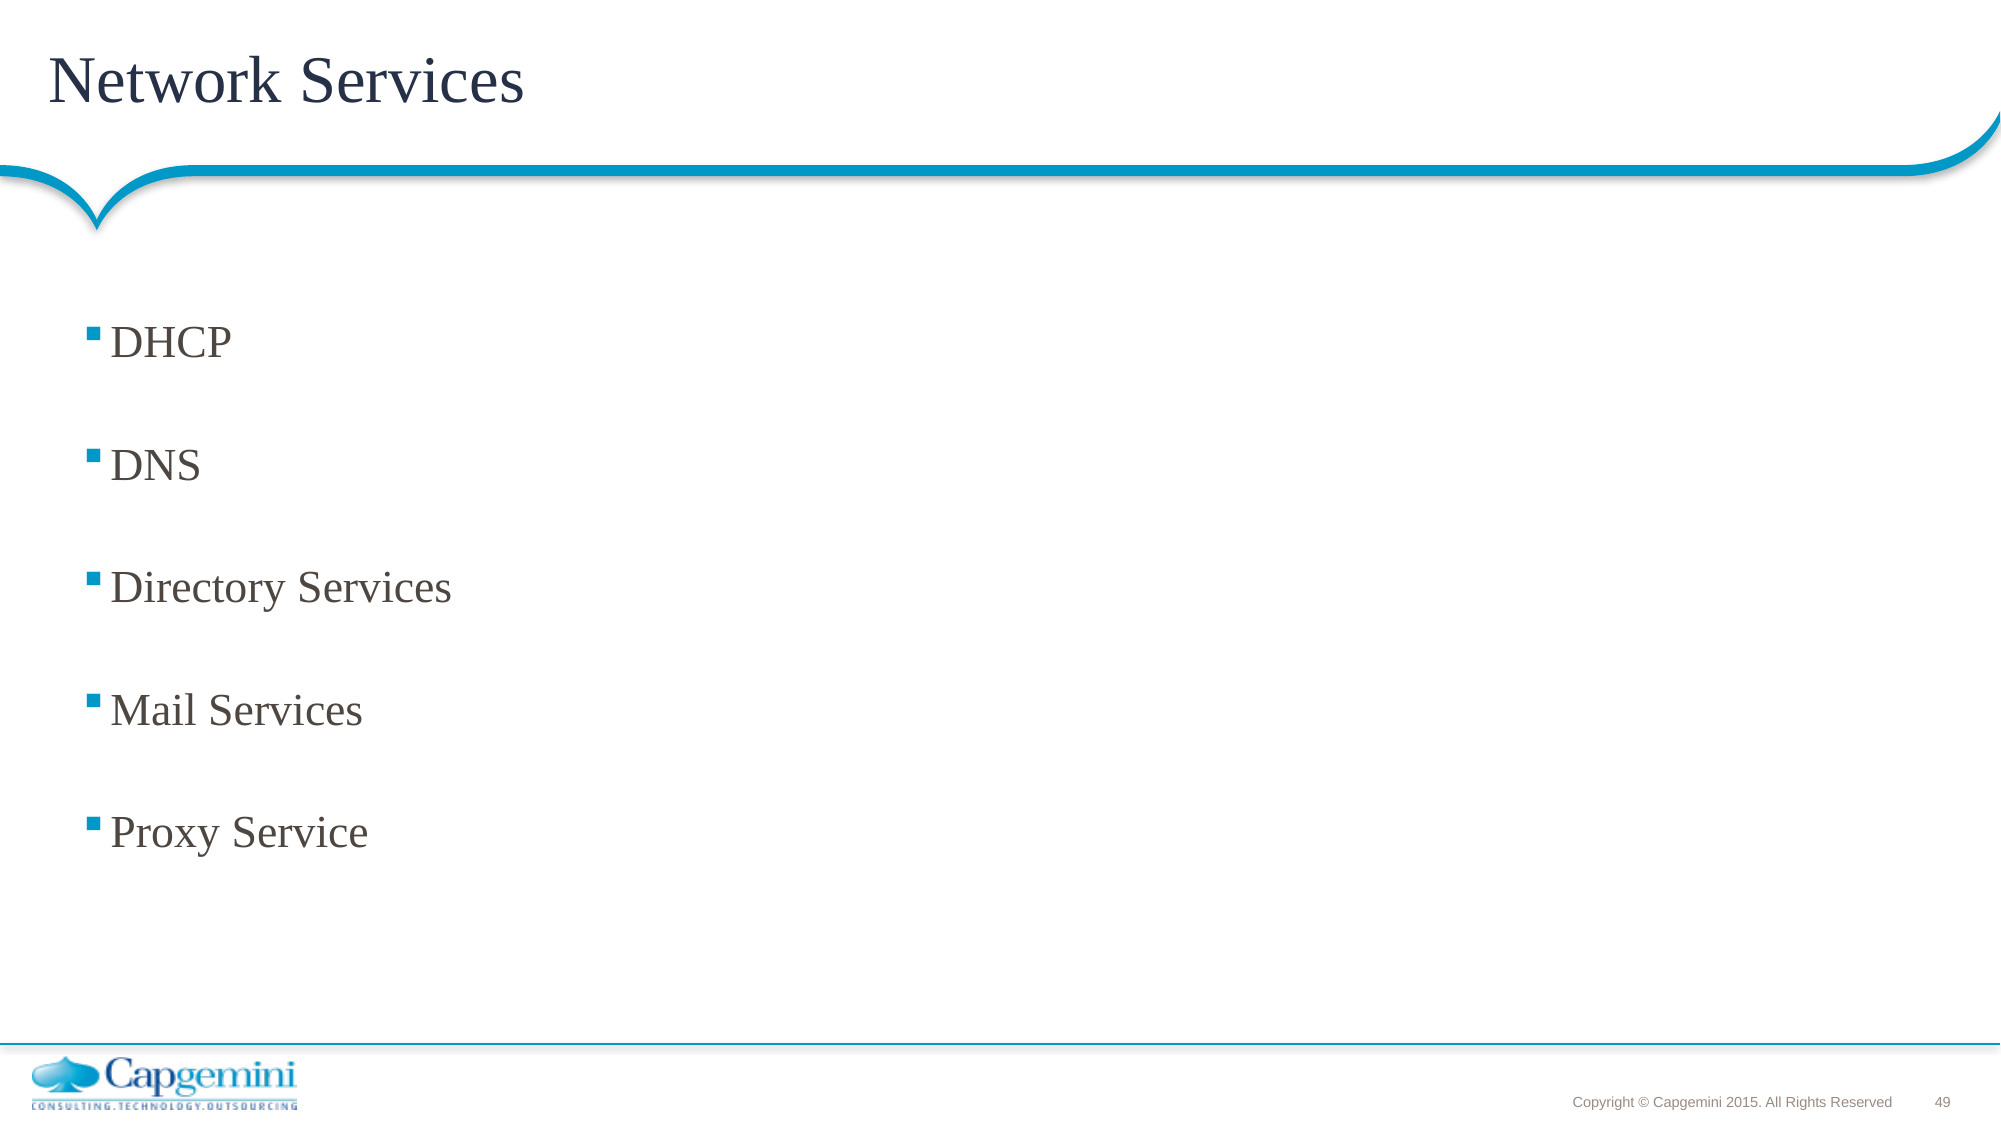

# Network Services
DHCP
DNS
Directory Services
Mail Services
Proxy Service